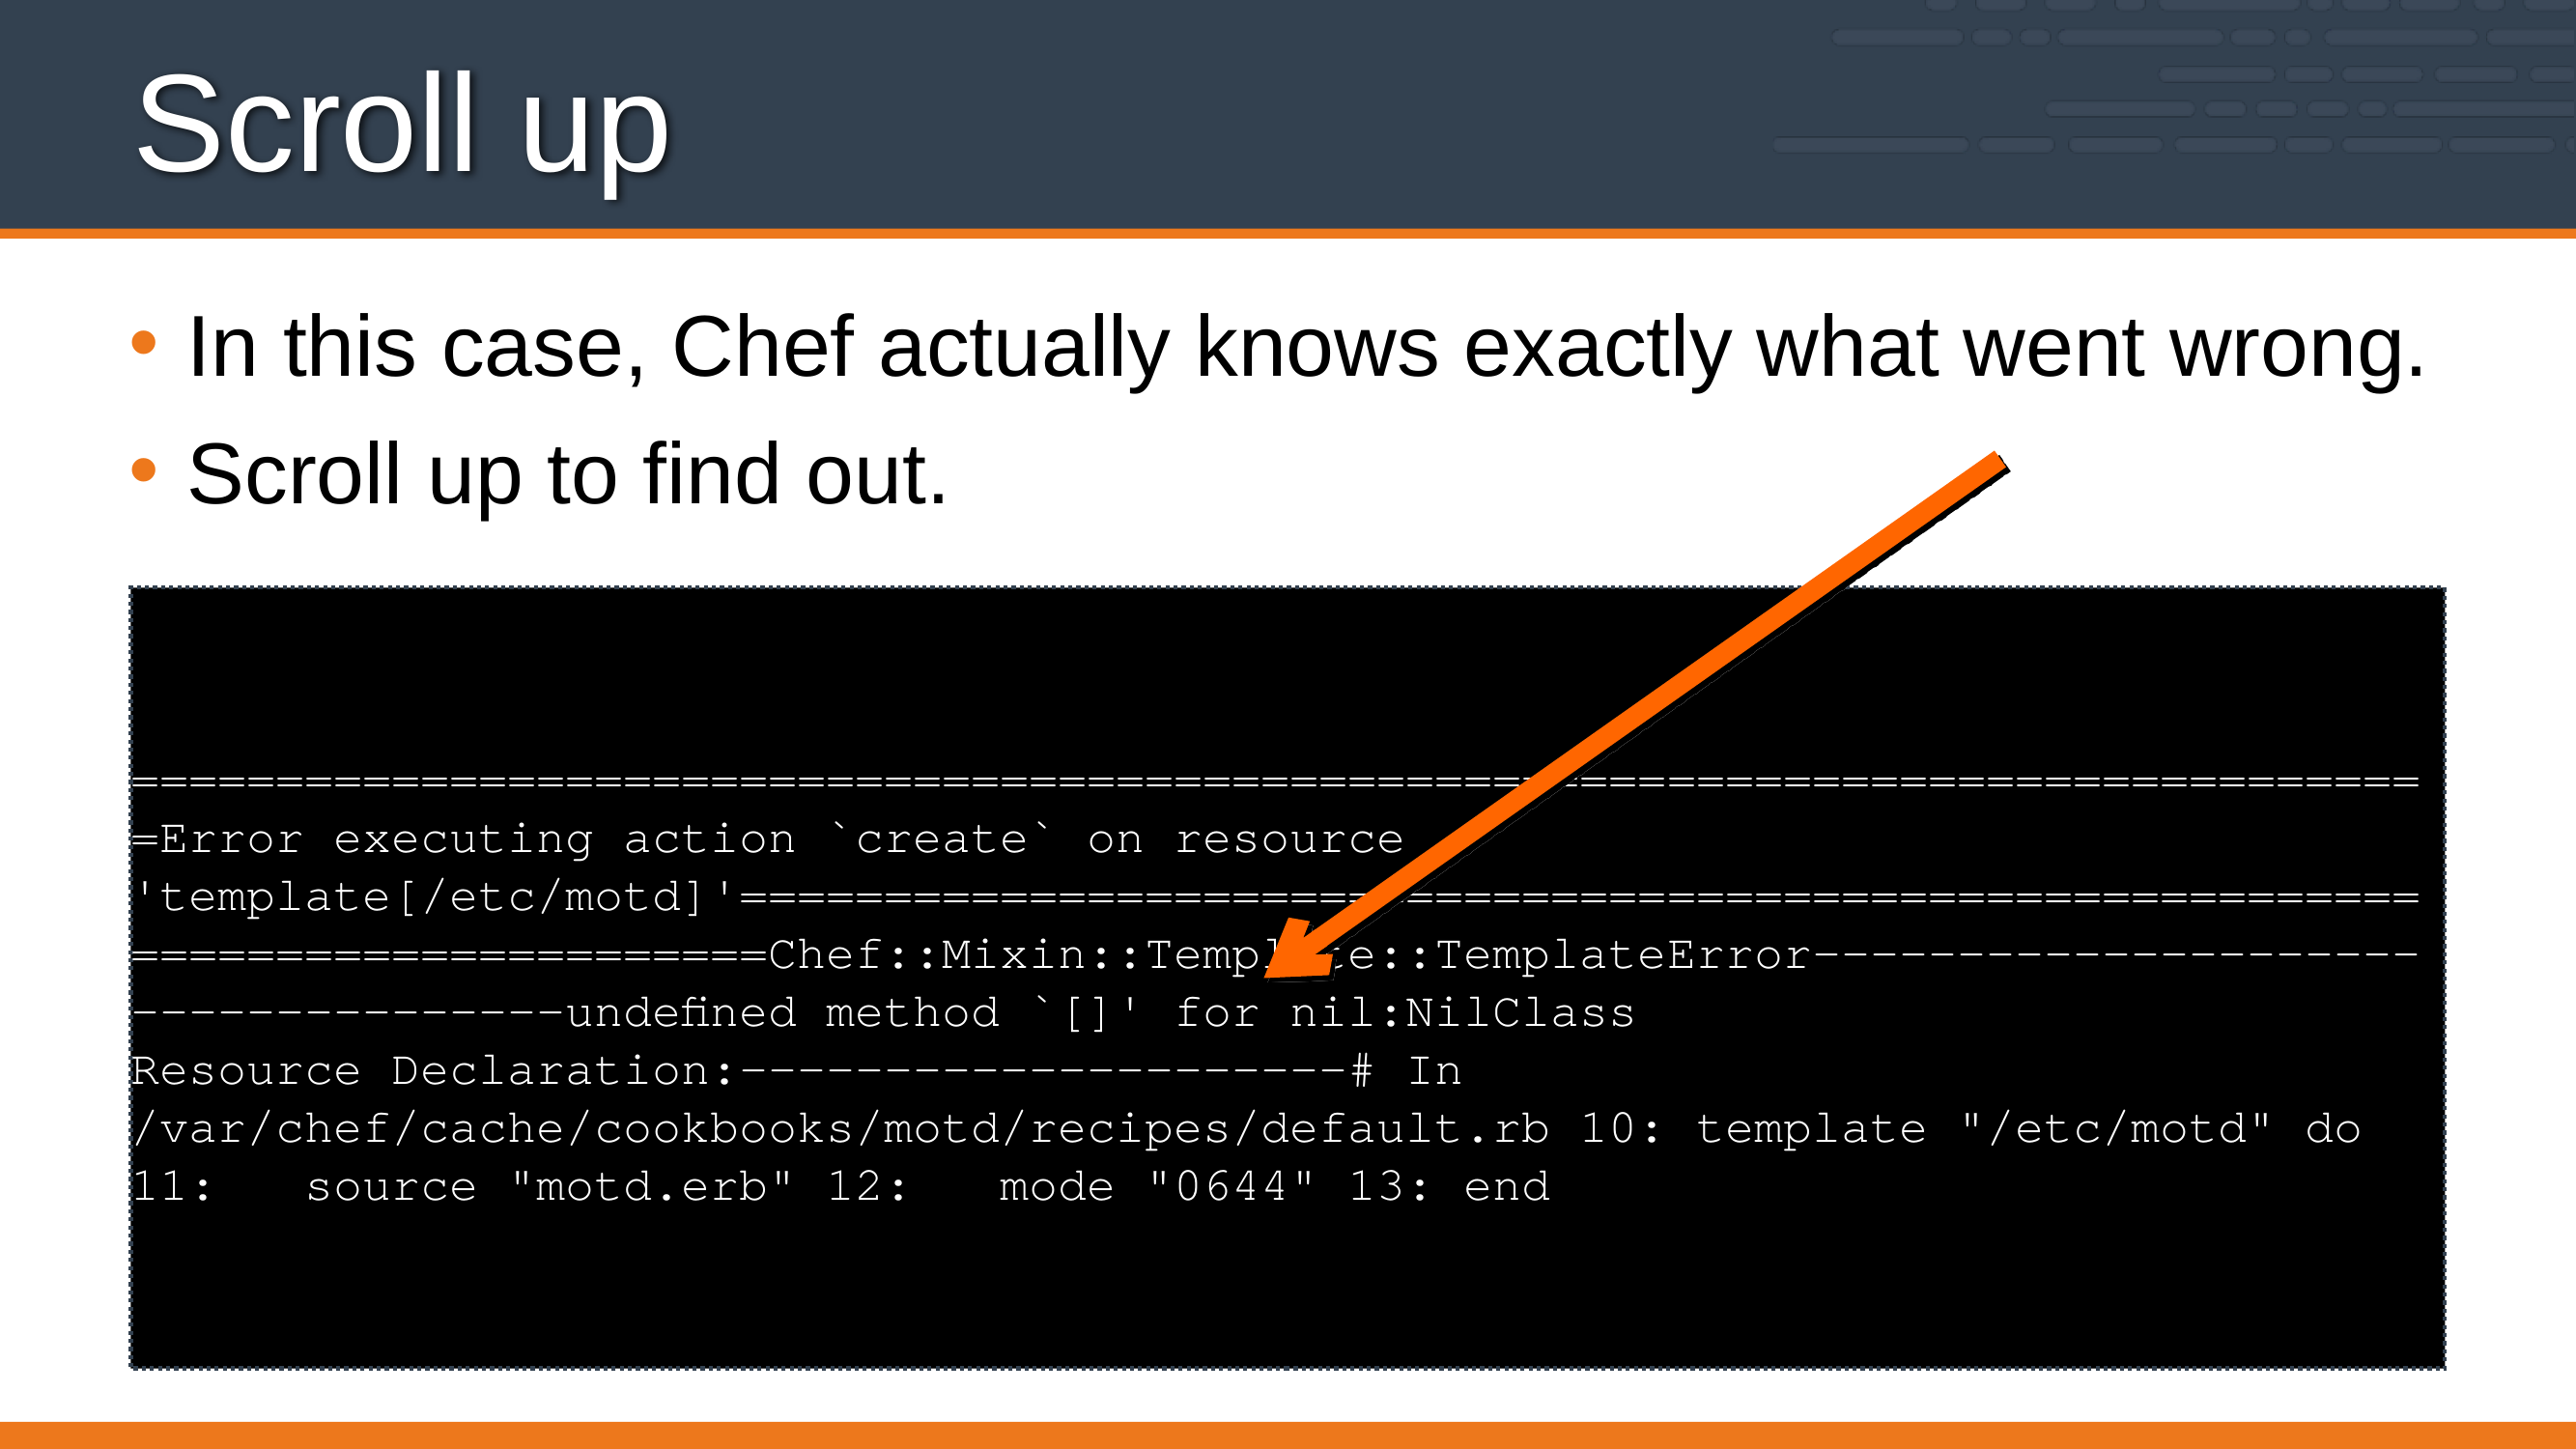

# Scroll up
In this case, Chef actually knows exactly what went wrong.
Scroll up to find out.
================================================================================Error executing action `create` on resource 'template[/etc/motd]'================================================================================Chef::Mixin::Template::TemplateError------------------------------------undefined method `[]' for nil:NilClass
Resource Declaration:---------------------# In /var/chef/cache/cookbooks/motd/recipes/default.rb 10: template "/etc/motd" do 11:   source "motd.erb" 12:   mode "0644" 13: end